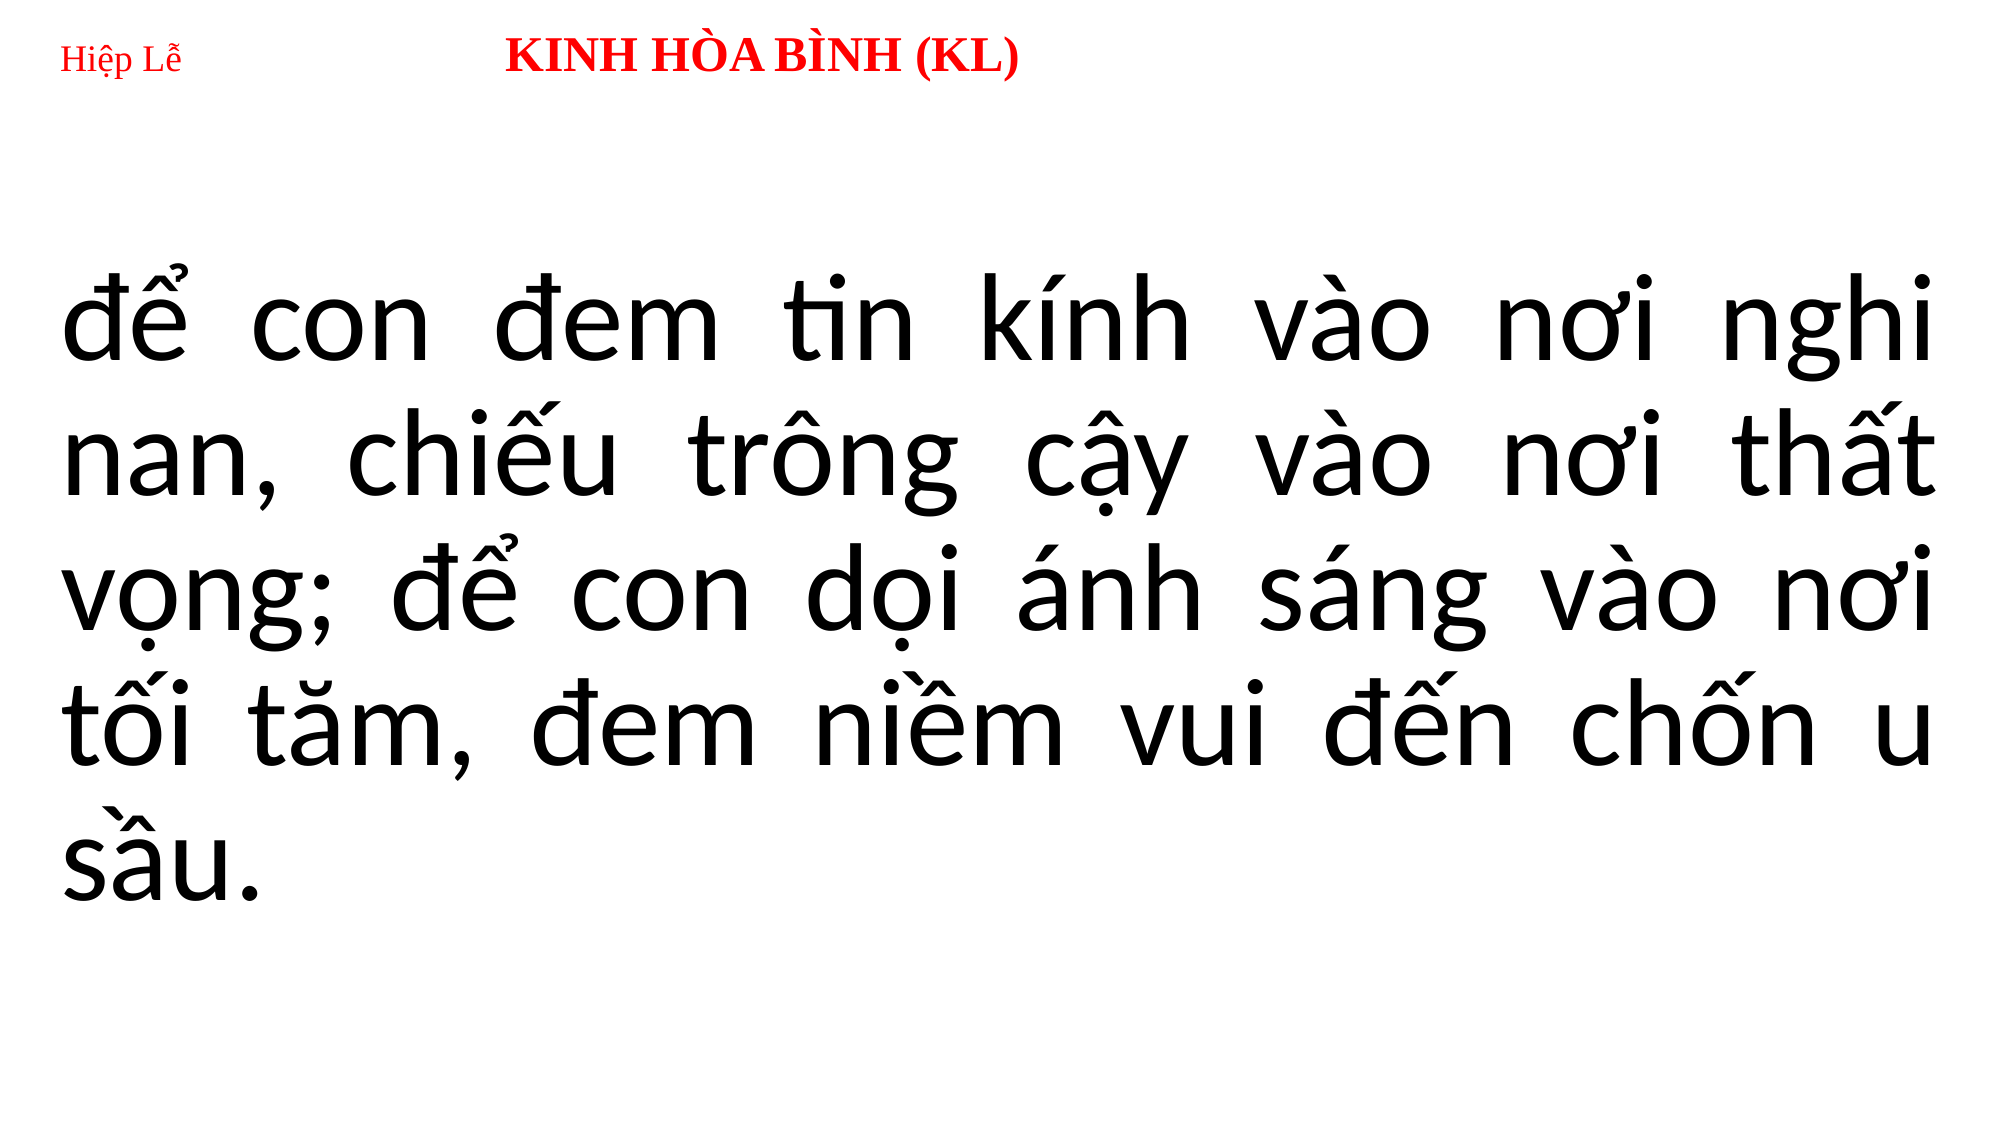

# Hiệp Lễ                                  KINH HÒA BÌNH (KL)
để con đem tin kính vào nơi nghi nan, chiếu trông cậy vào nơi thất vọng; để con dọi ánh sáng vào nơi tối tăm, đem niềm vui đến chốn u sầu.